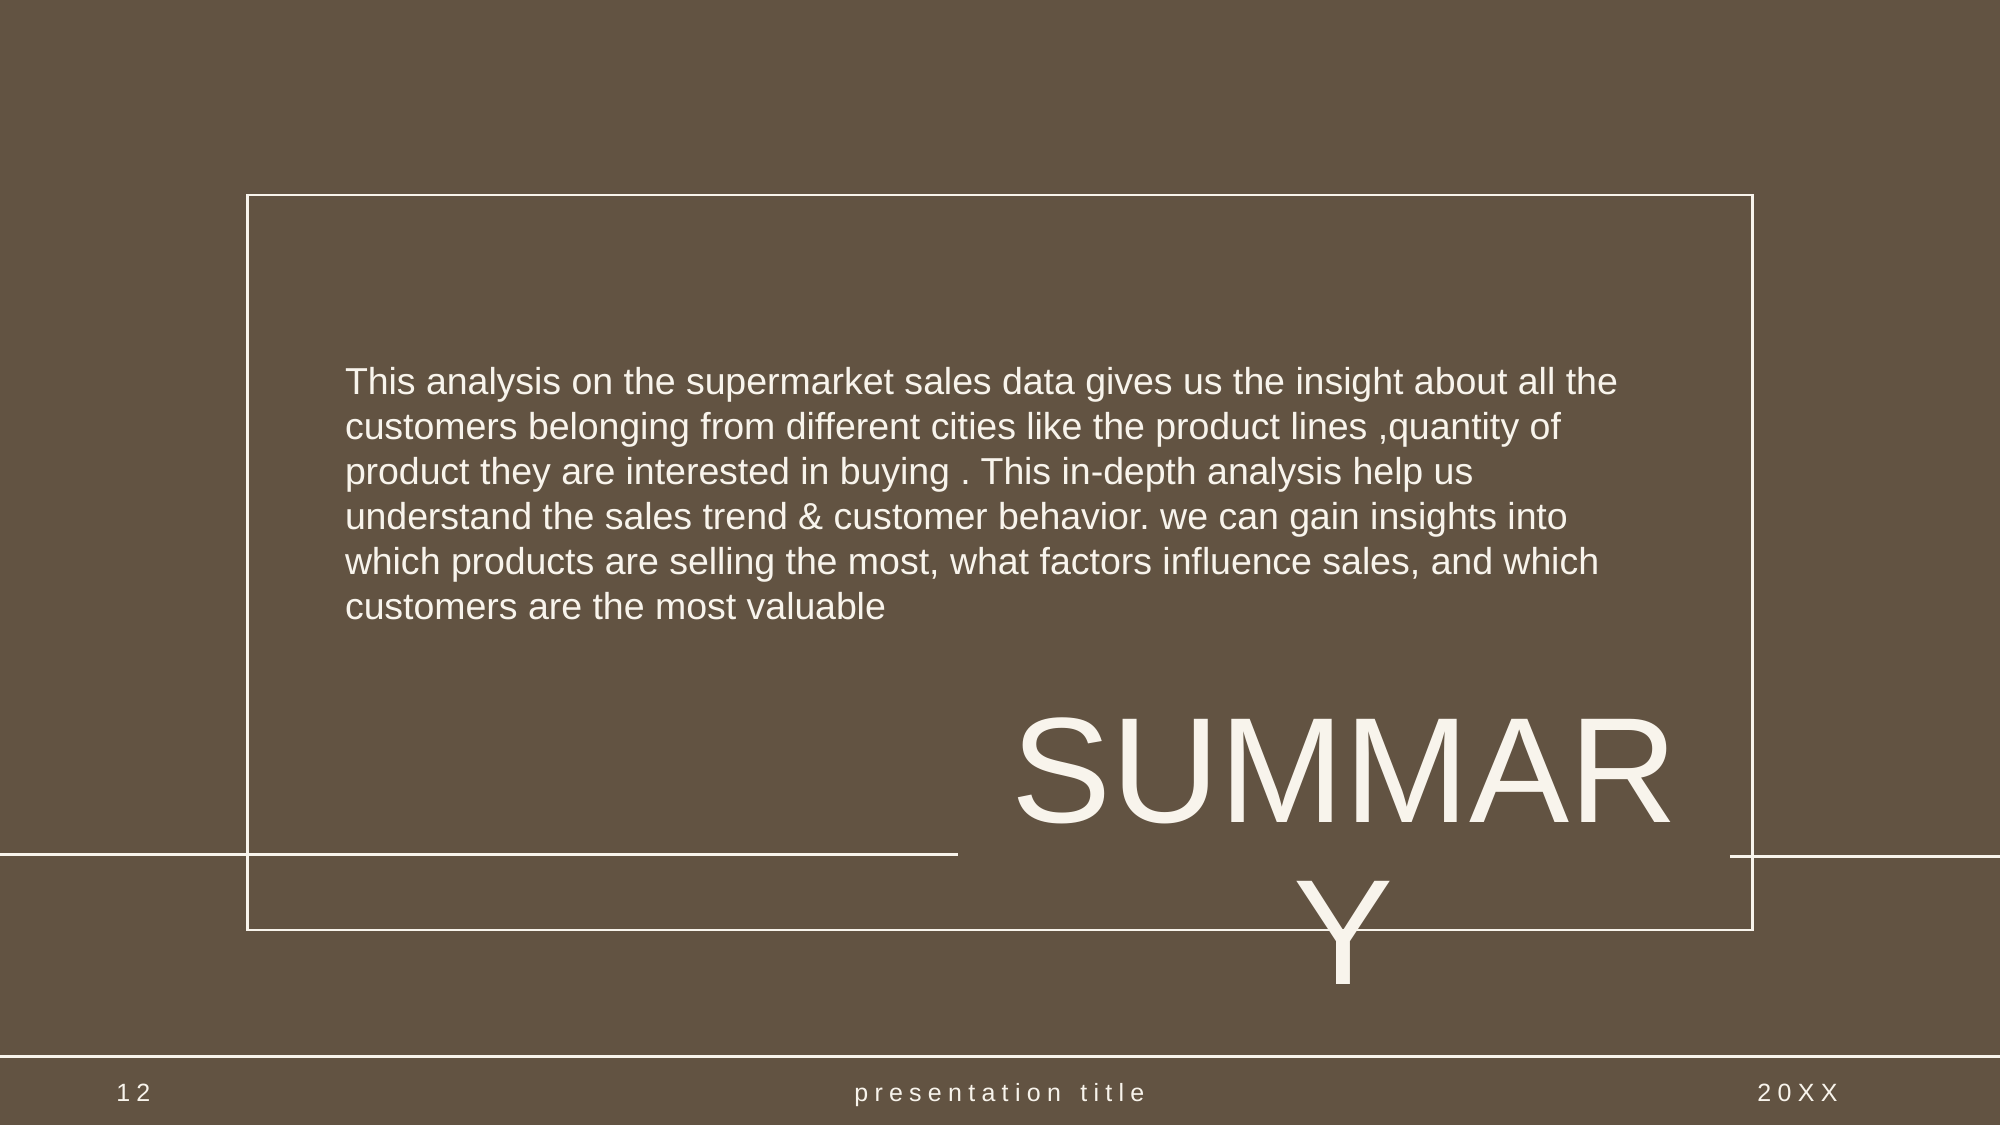

This analysis on the supermarket sales data gives us the insight about all the customers belonging from different cities like the product lines ,quantity of product they are interested in buying . This in-depth analysis help us understand the sales trend & customer behavior. we can gain insights into which products are selling the most, what factors influence sales, and which customers are the most valuable
# SUMMARY
12
presentation title
20XX